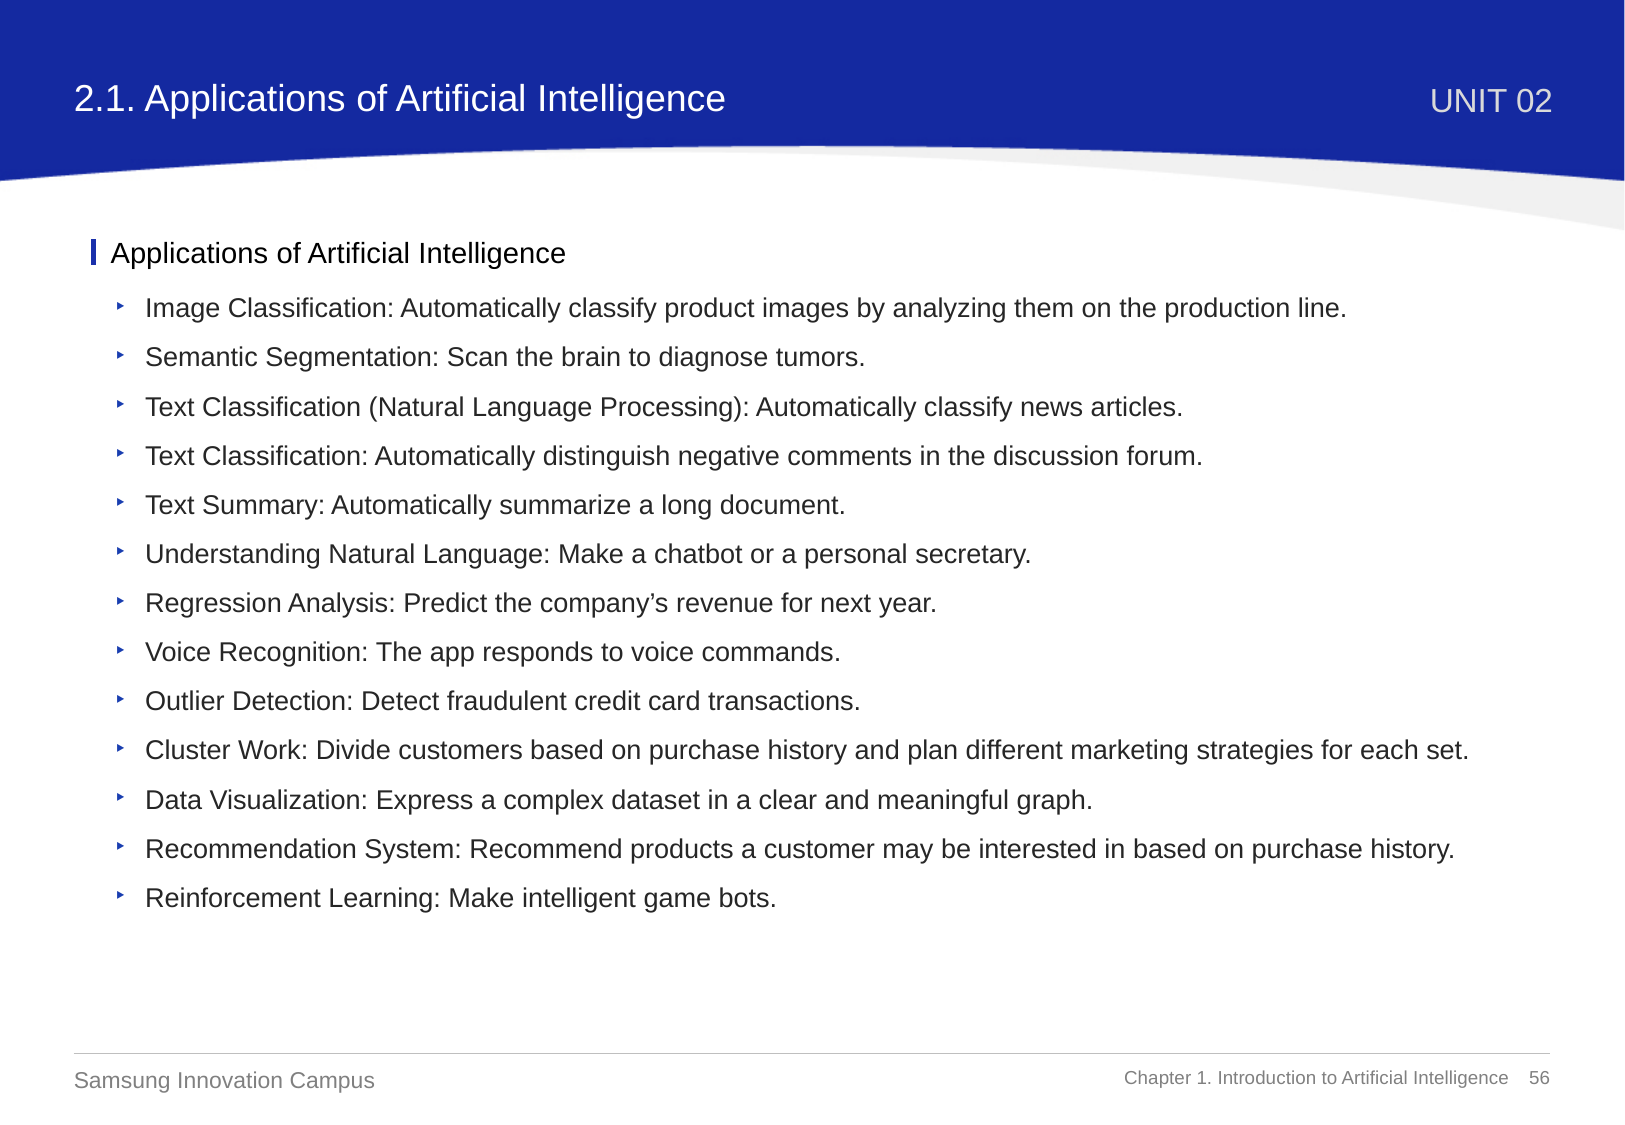

2.1. Applications of Artificial Intelligence
UNIT 02
Applications of Artificial Intelligence
Image Classification: Automatically classify product images by analyzing them on the production line.
Semantic Segmentation: Scan the brain to diagnose tumors.
Text Classification (Natural Language Processing): Automatically classify news articles.
Text Classification: Automatically distinguish negative comments in the discussion forum.
Text Summary: Automatically summarize a long document.
Understanding Natural Language: Make a chatbot or a personal secretary.
Regression Analysis: Predict the company’s revenue for next year.
Voice Recognition: The app responds to voice commands.
Outlier Detection: Detect fraudulent credit card transactions.
Cluster Work: Divide customers based on purchase history and plan different marketing strategies for each set.
Data Visualization: Express a complex dataset in a clear and meaningful graph.
Recommendation System: Recommend products a customer may be interested in based on purchase history.
Reinforcement Learning: Make intelligent game bots.